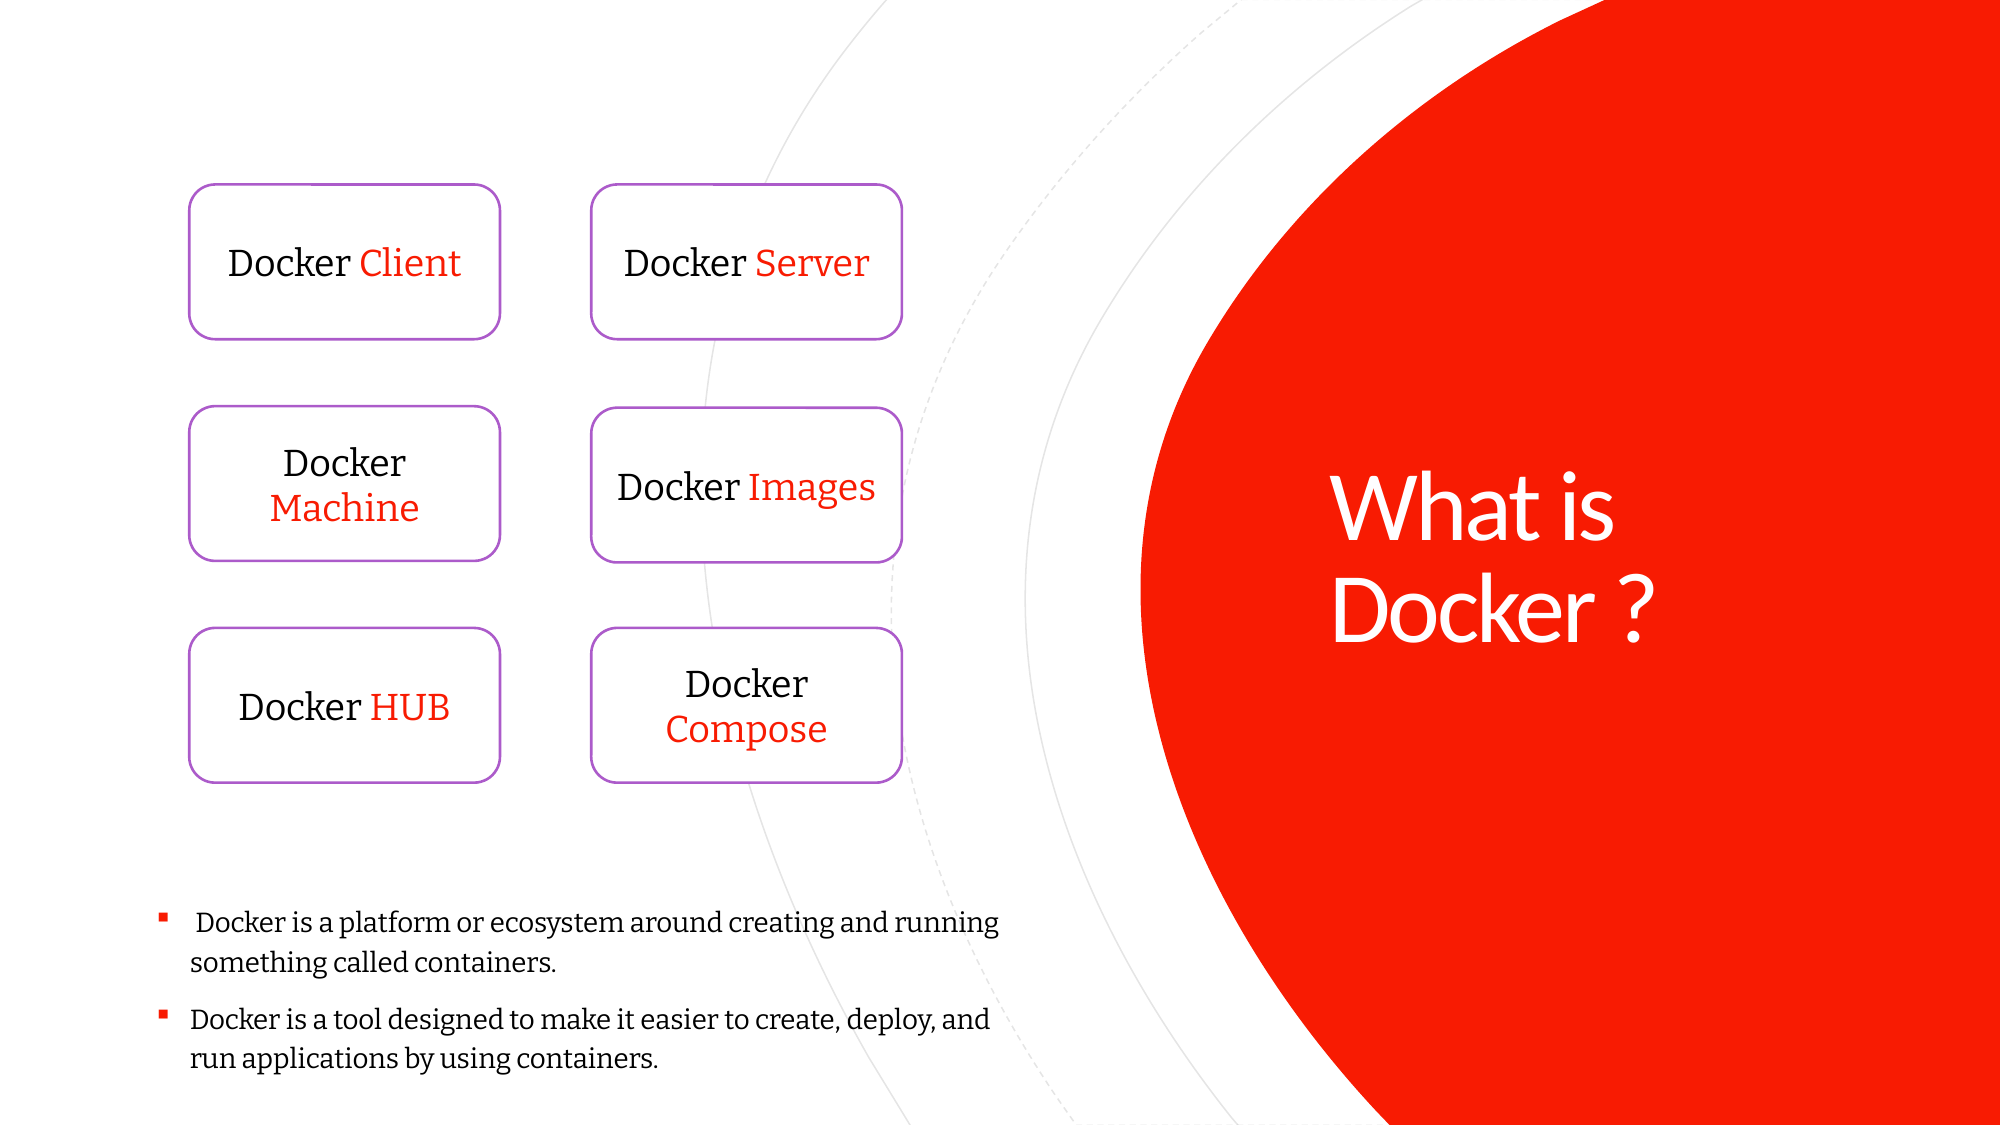

Docker Client
Docker Server
# What is Docker ?
Docker Machine
Docker Images
Docker HUB
Docker Compose
 Docker is a platform or ecosystem around creating and running something called containers.
Docker is a tool designed to make it easier to create, deploy, and run applications by using containers.